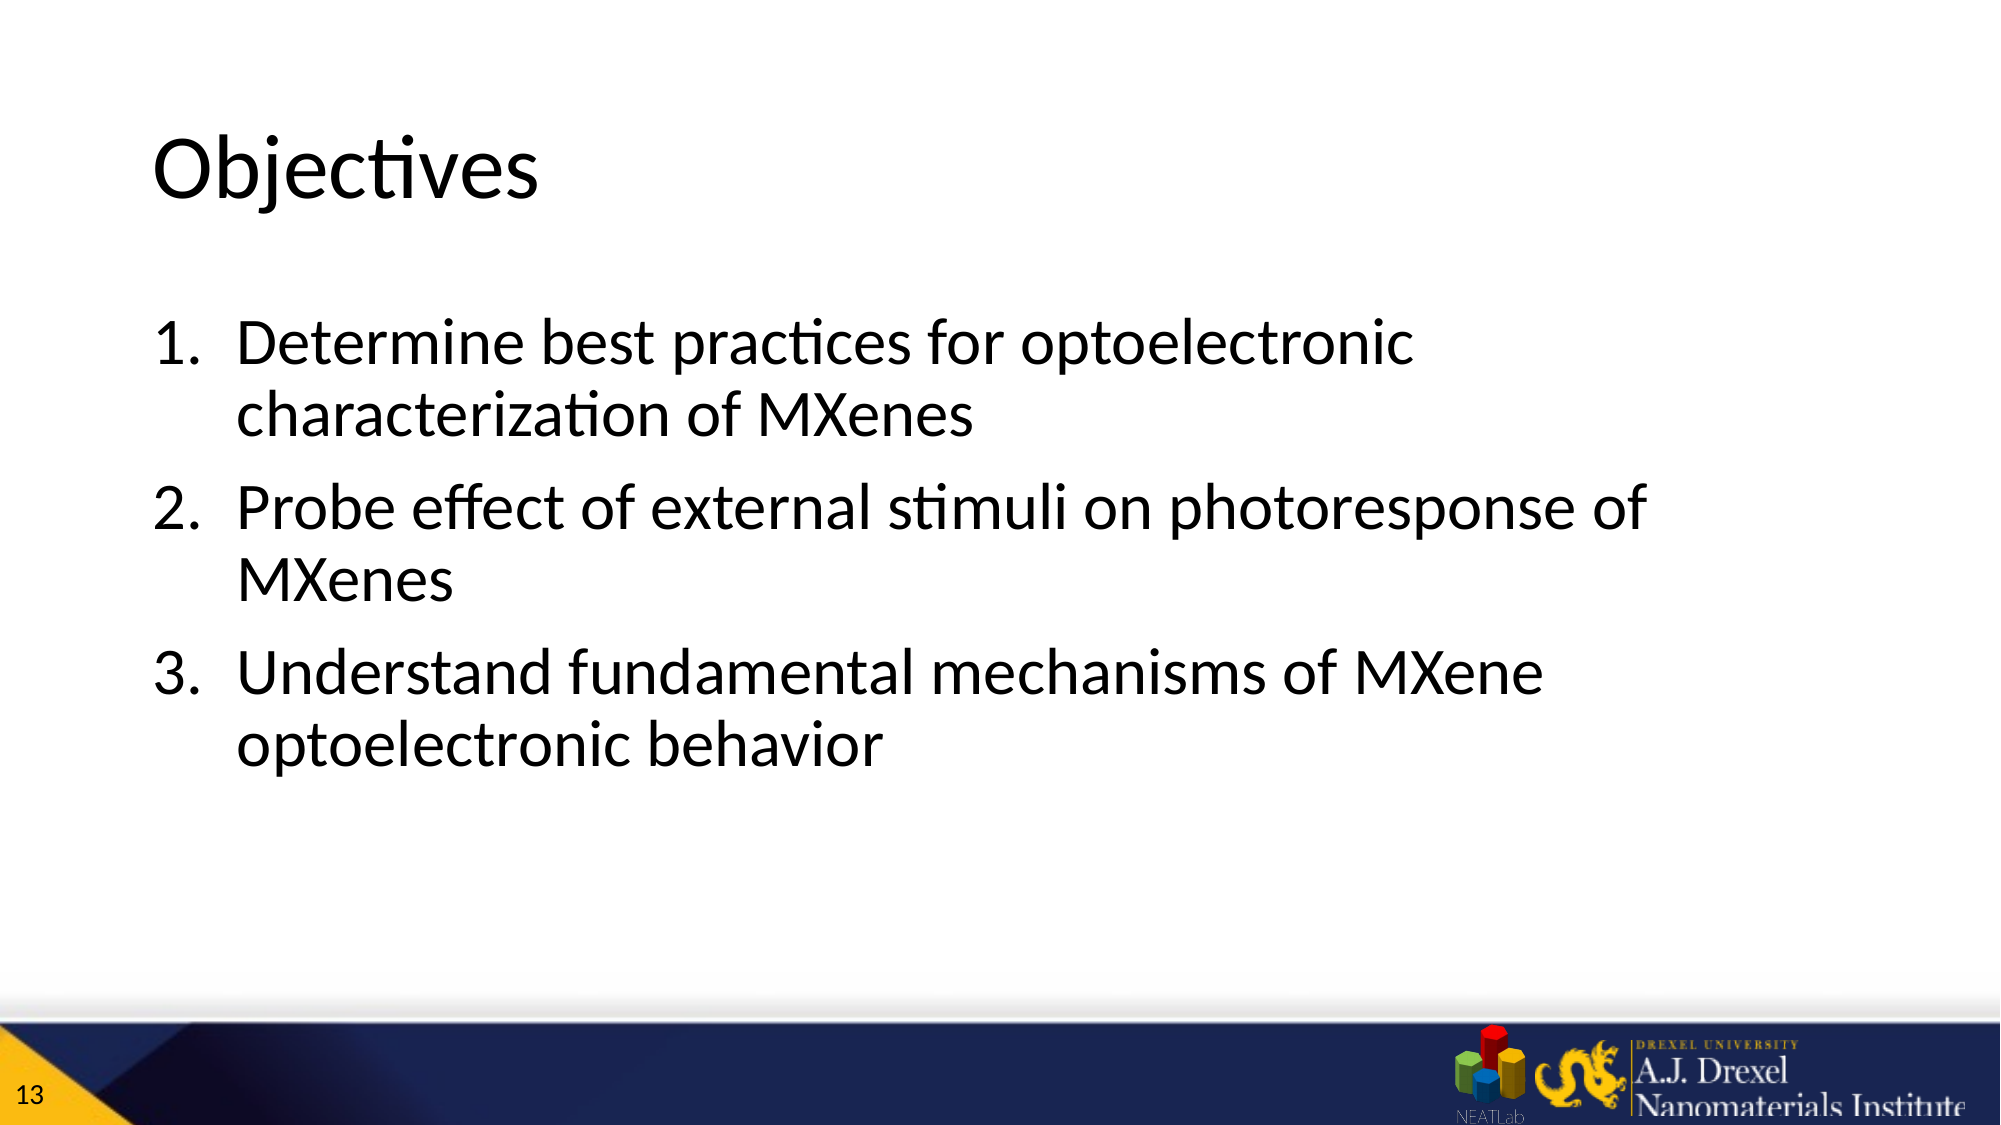

# Objectives
Determine best practices for optoelectronic characterization of MXenes
Probe effect of external stimuli on photoresponse of MXenes
Understand fundamental mechanisms of MXene optoelectronic behavior
13